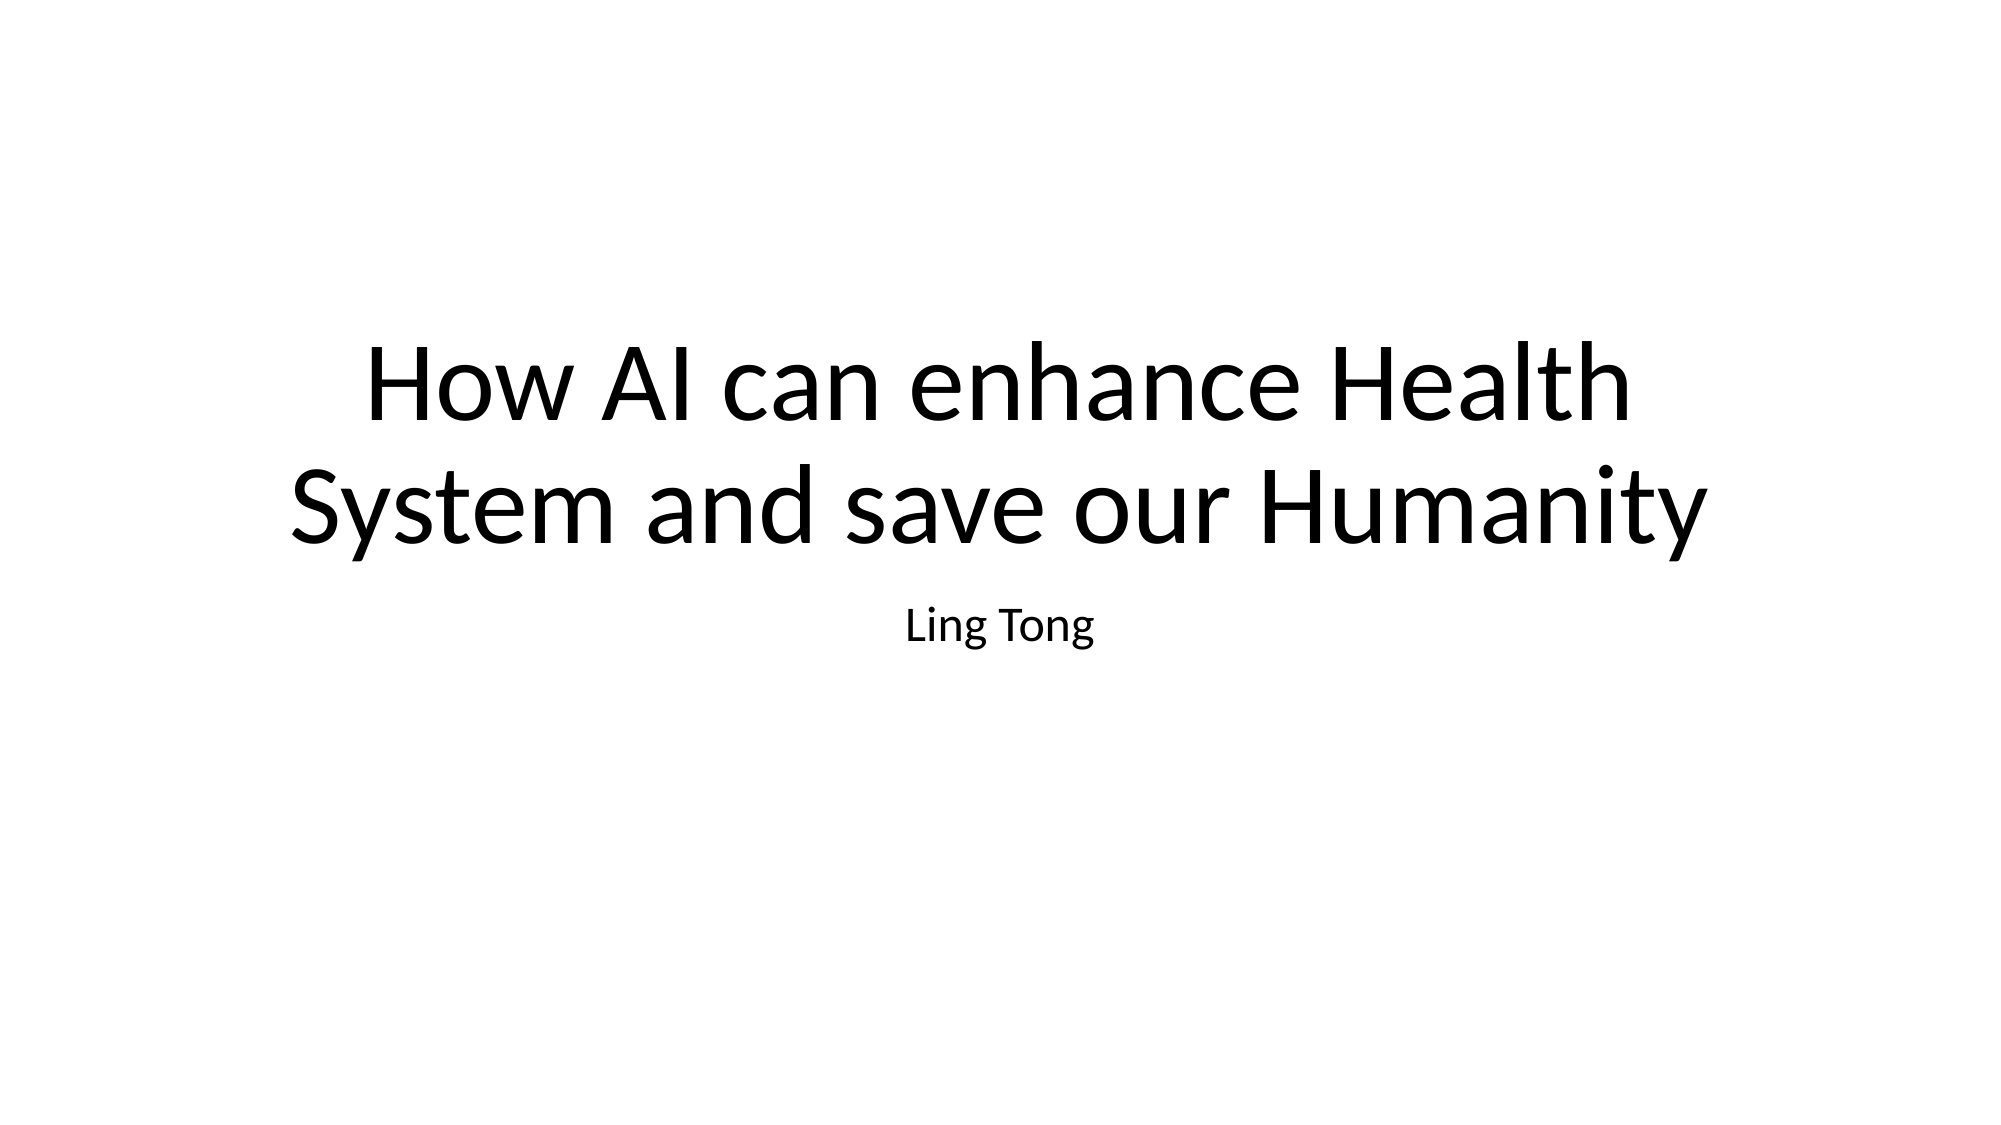

# How AI can enhance Health System and save our Humanity
Ling Tong